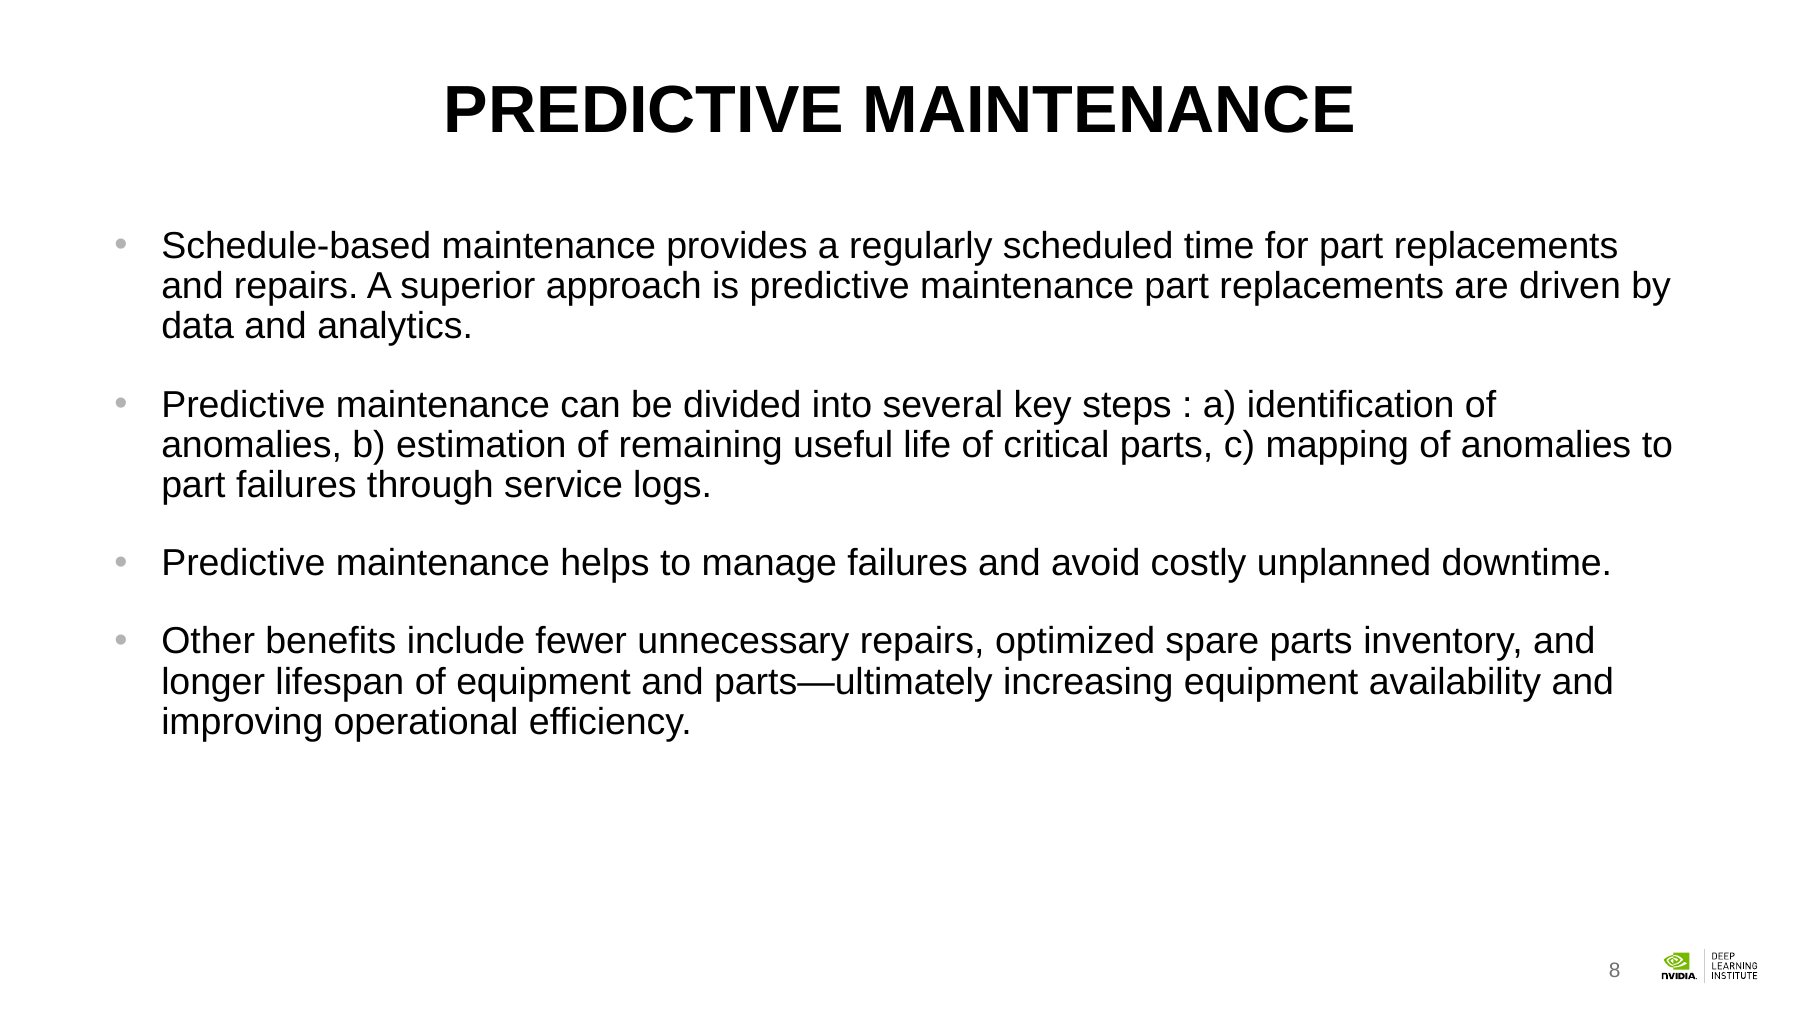

# PREDICTIVE MAINTENANCE
Schedule-based maintenance provides a regularly scheduled time for part replacements and repairs. A superior approach is predictive maintenance part replacements are driven by data and analytics.
Predictive maintenance can be divided into several key steps : a) identification of anomalies, b) estimation of remaining useful life of critical parts, c) mapping of anomalies to part failures through service logs. e logs.
Predictive maintenance helps to manage failures and avoid costly unplanned downtime.
Other benefits include fewer unnecessary repairs, optimized spare parts inventory, and longer lifespan of equipment and parts—ultimately increasing equipment availability and improving operational efficiency.
8